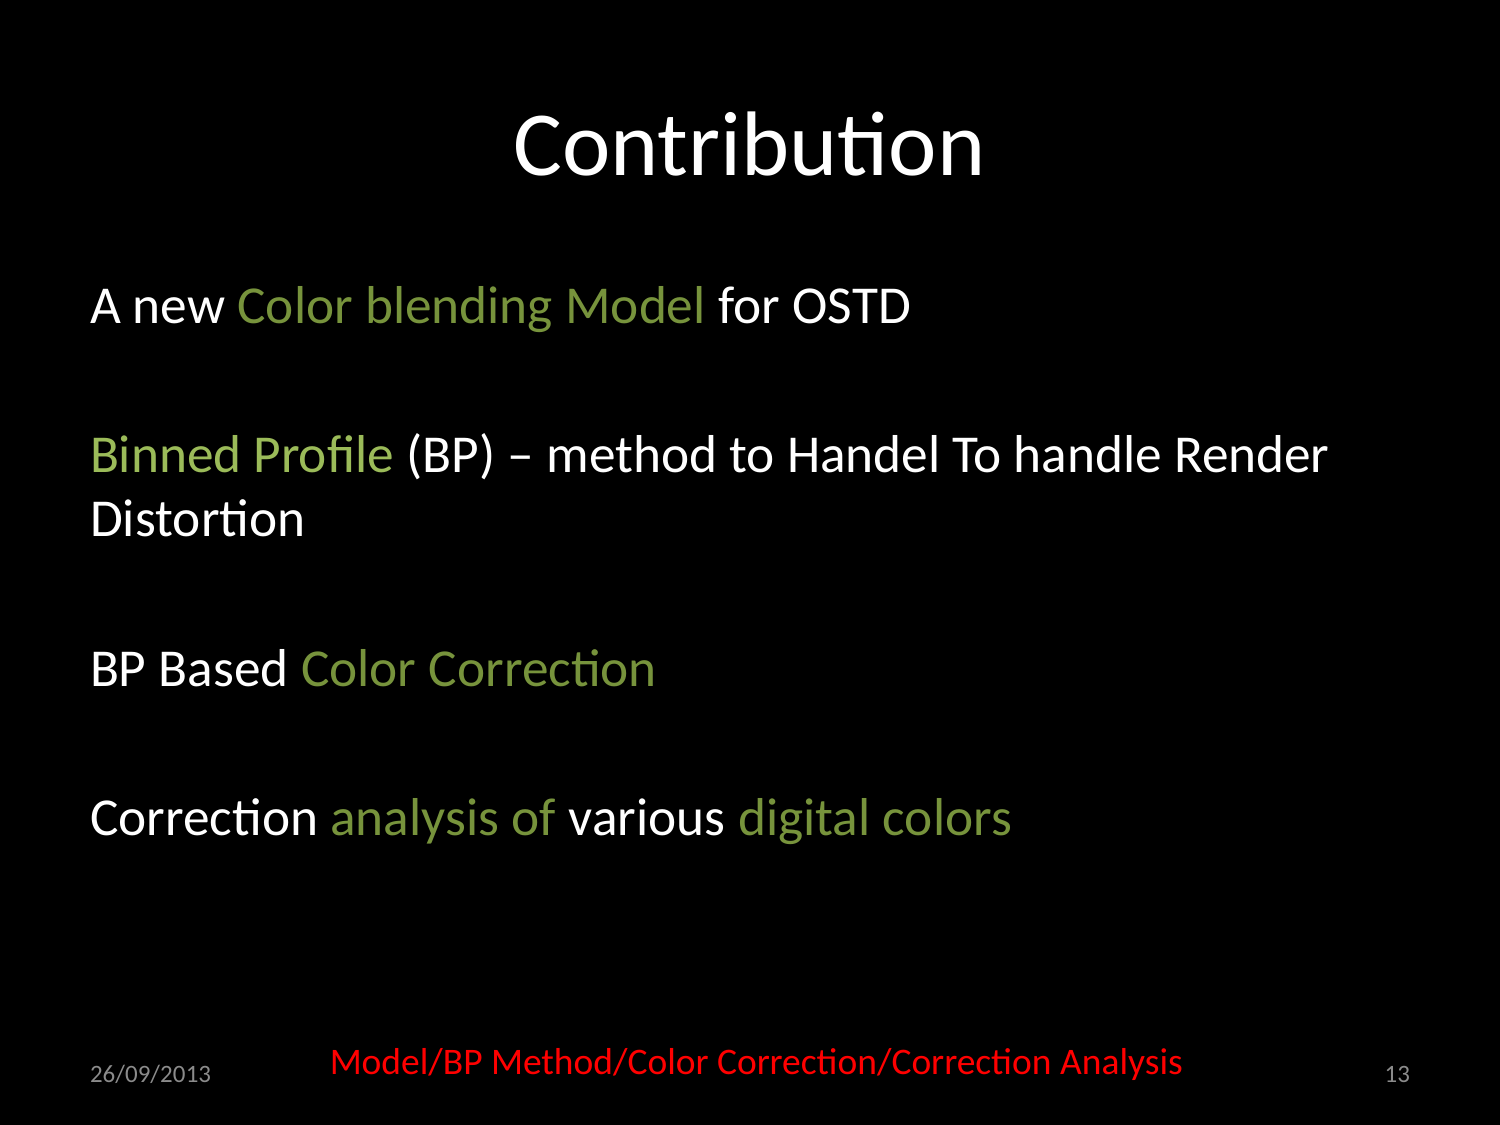

# Contribution
A new Color blending Model for OSTD

Binned Profile (BP) – method to Handel To handle Render Distortion

BP Based Color Correction

Correction analysis of various digital colors

Model/BP Method/Color Correction/Correction Analysis
26/09/2013
13